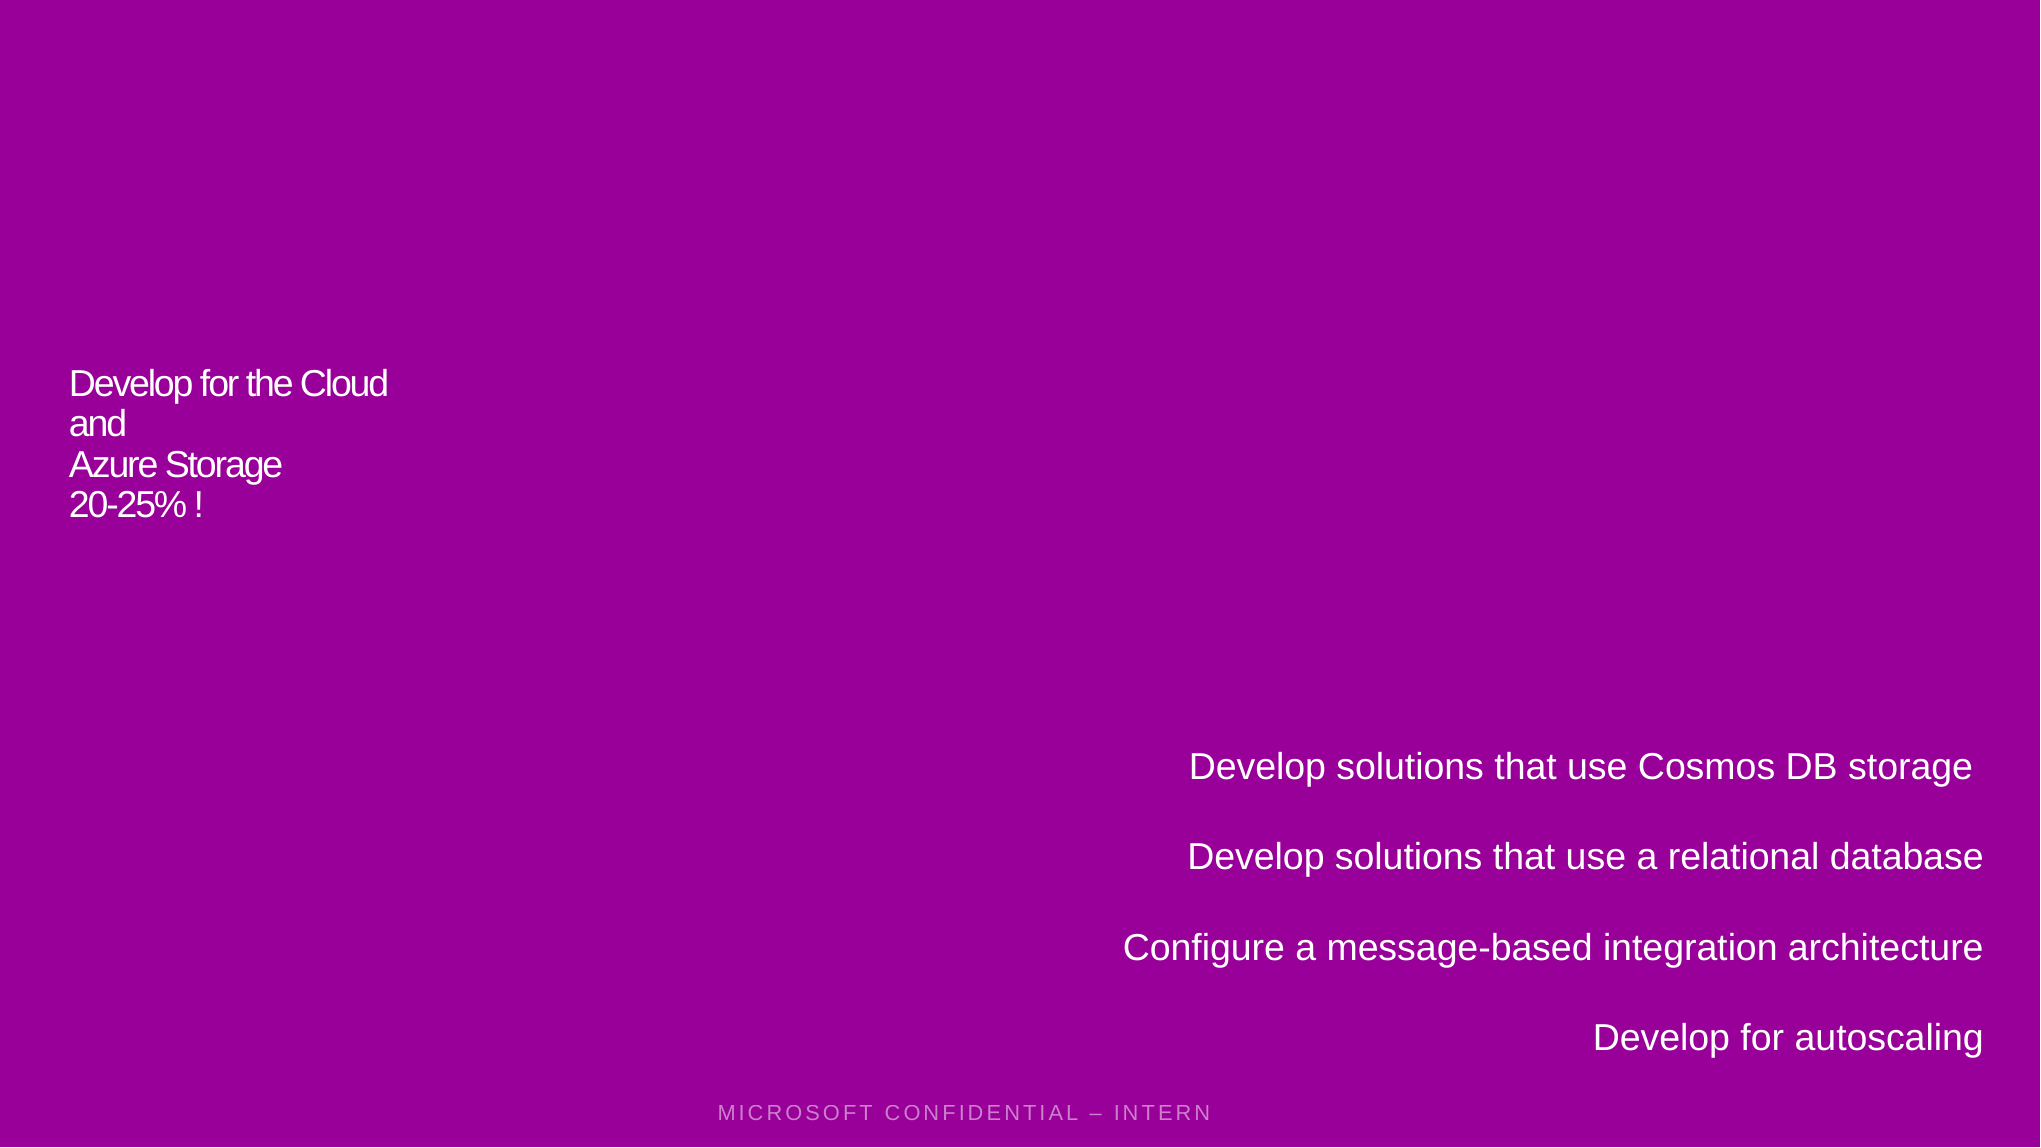

# Develop for the Cloud and Azure Storage 20-25% !
Develop solutions that use Cosmos DB storage
Develop solutions that use a relational database
Configure a message-based integration architecture
Develop for autoscaling